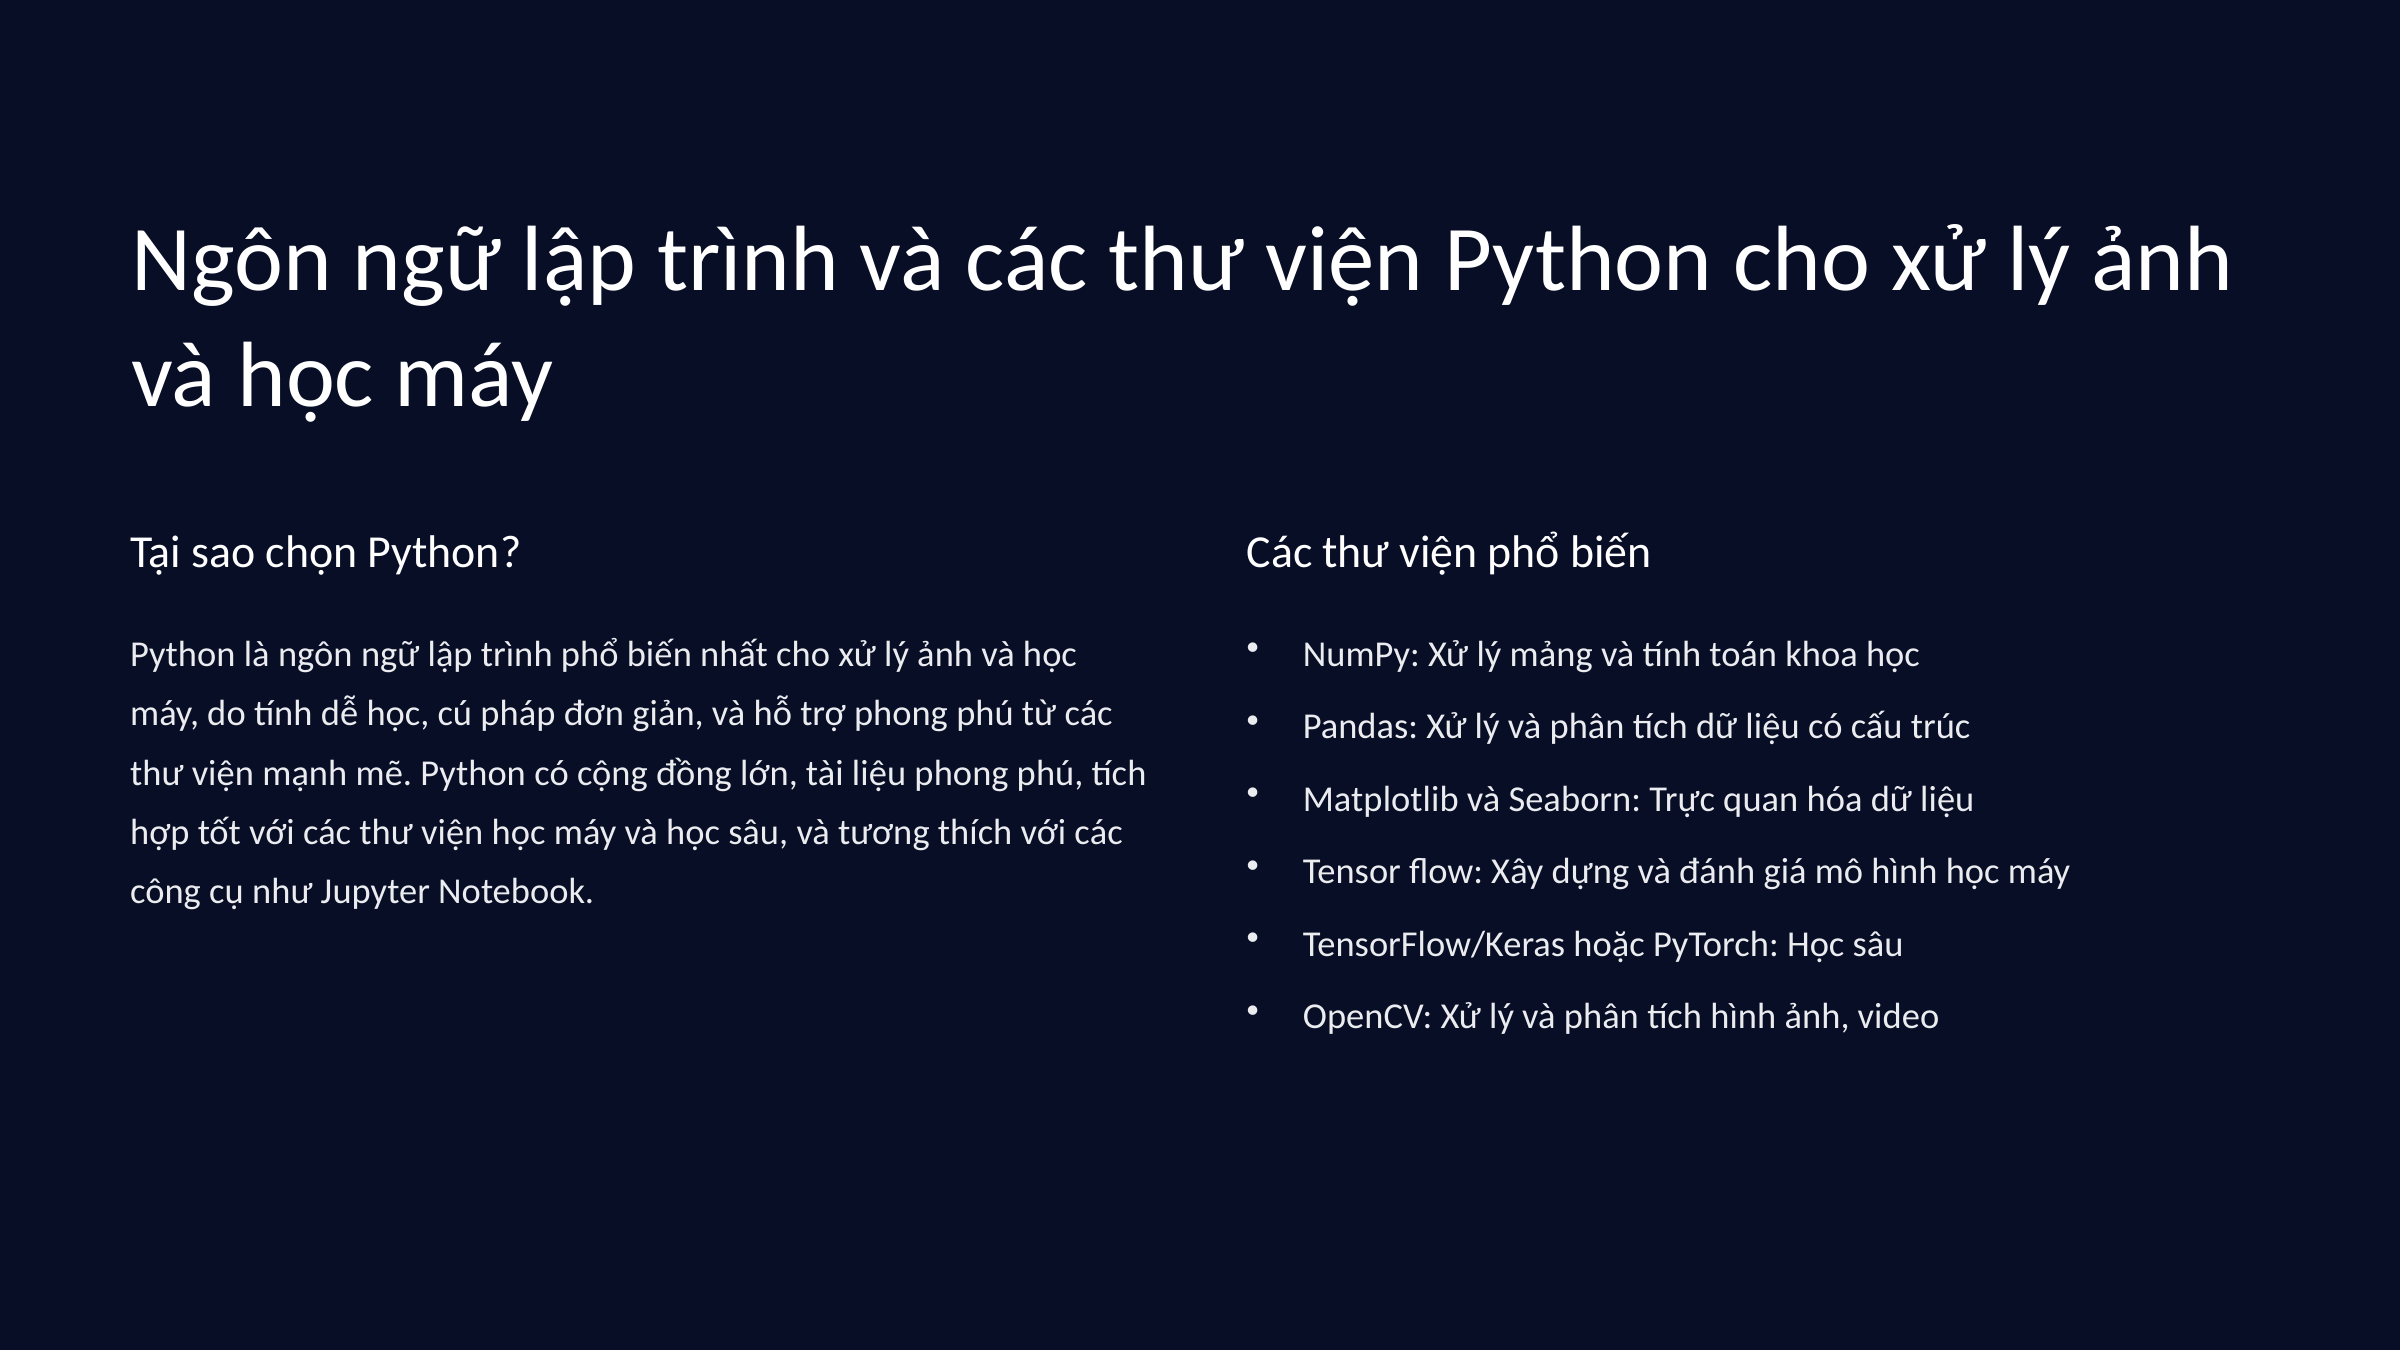

Ngôn ngữ lập trình và các thư viện Python cho xử lý ảnh và học máy
Tại sao chọn Python?
Các thư viện phổ biến
Python là ngôn ngữ lập trình phổ biến nhất cho xử lý ảnh và học máy, do tính dễ học, cú pháp đơn giản, và hỗ trợ phong phú từ các thư viện mạnh mẽ. Python có cộng đồng lớn, tài liệu phong phú, tích hợp tốt với các thư viện học máy và học sâu, và tương thích với các công cụ như Jupyter Notebook.
NumPy: Xử lý mảng và tính toán khoa học
Pandas: Xử lý và phân tích dữ liệu có cấu trúc
Matplotlib và Seaborn: Trực quan hóa dữ liệu
Tensor flow: Xây dựng và đánh giá mô hình học máy
TensorFlow/Keras hoặc PyTorch: Học sâu
OpenCV: Xử lý và phân tích hình ảnh, video